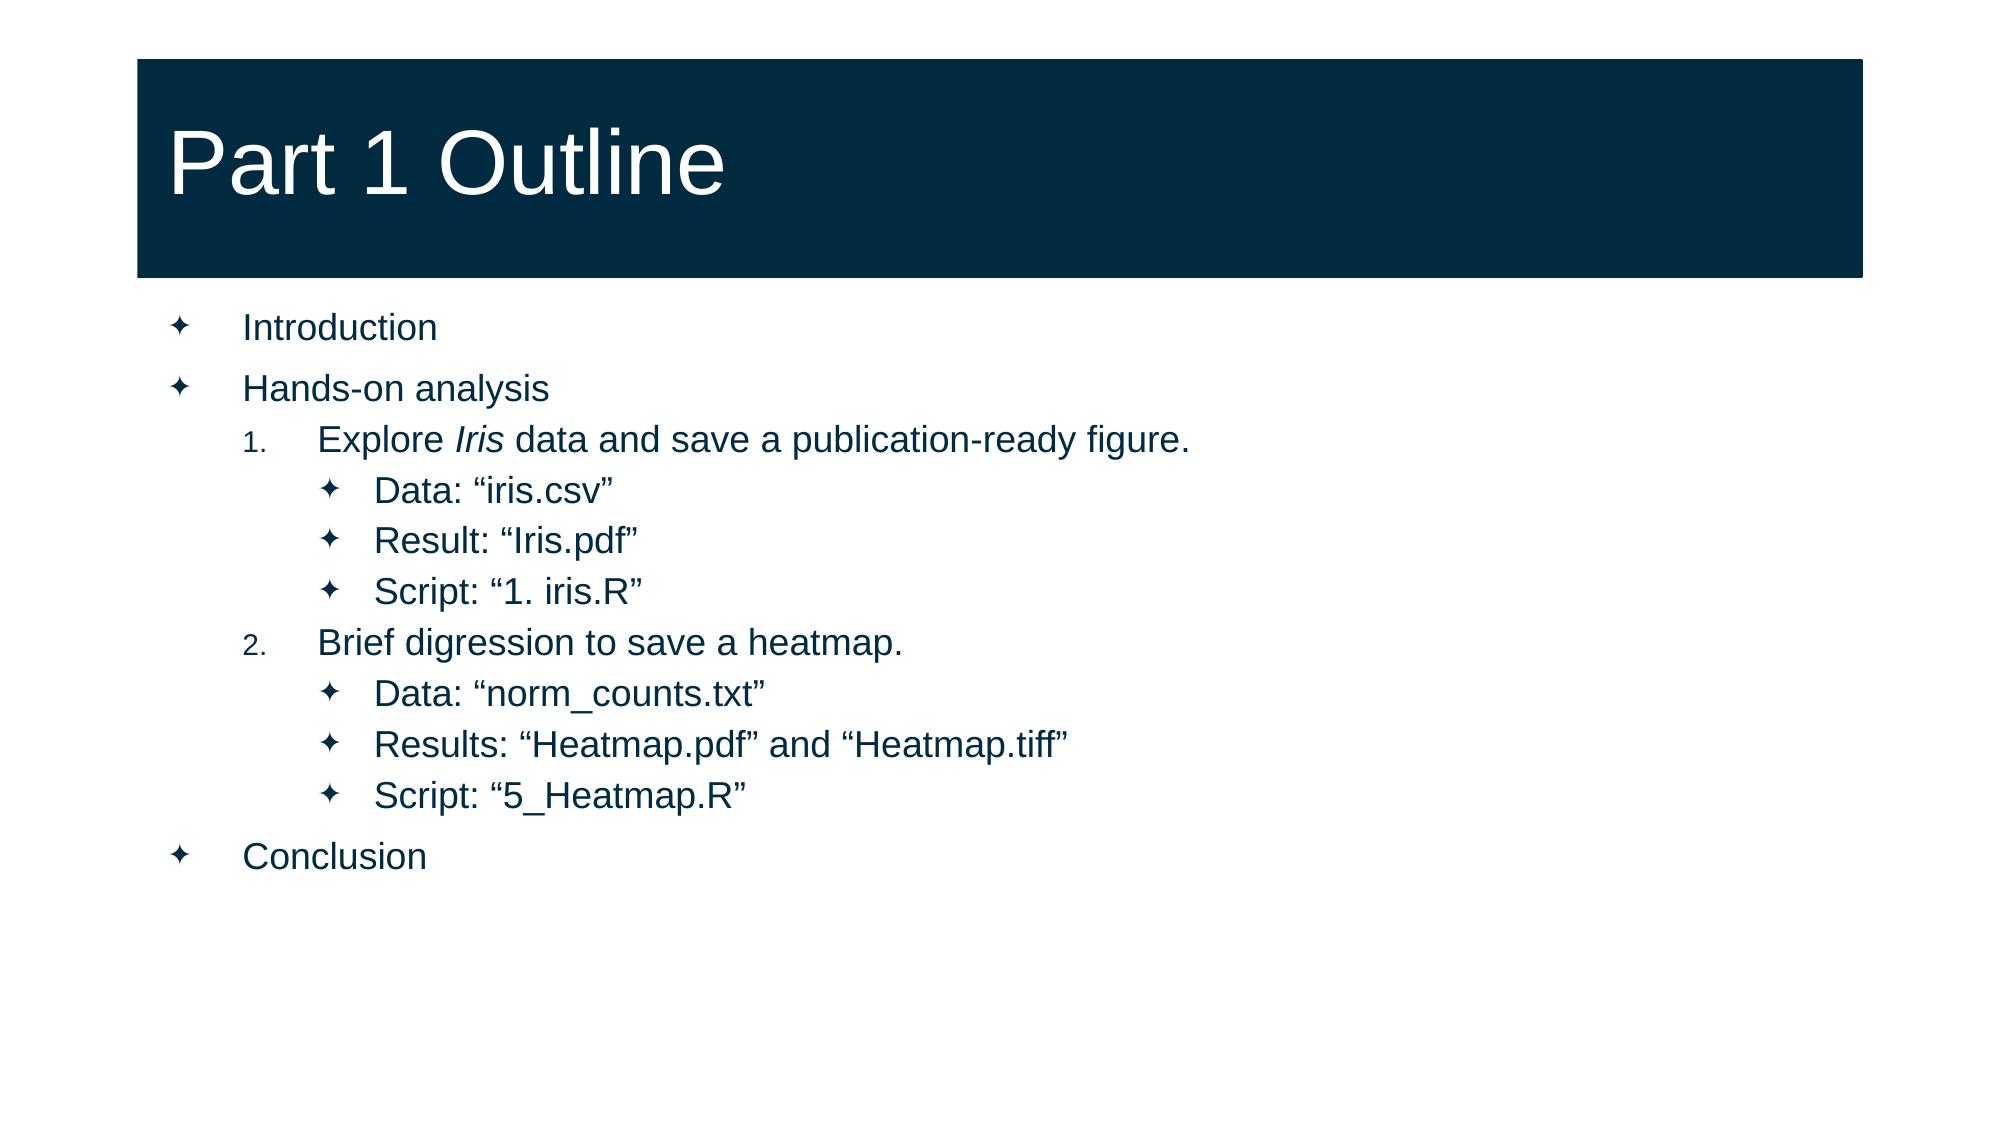

# Part 1 Outline
Introduction
Hands-on analysis
Explore Iris data and save a publication-ready figure.
Data: “iris.csv”
Result: “Iris.pdf”
Script: “1. iris.R”
Brief digression to save a heatmap.
Data: “norm_counts.txt”
Results: “Heatmap.pdf” and “Heatmap.tiff”
Script: “5_Heatmap.R”
Conclusion